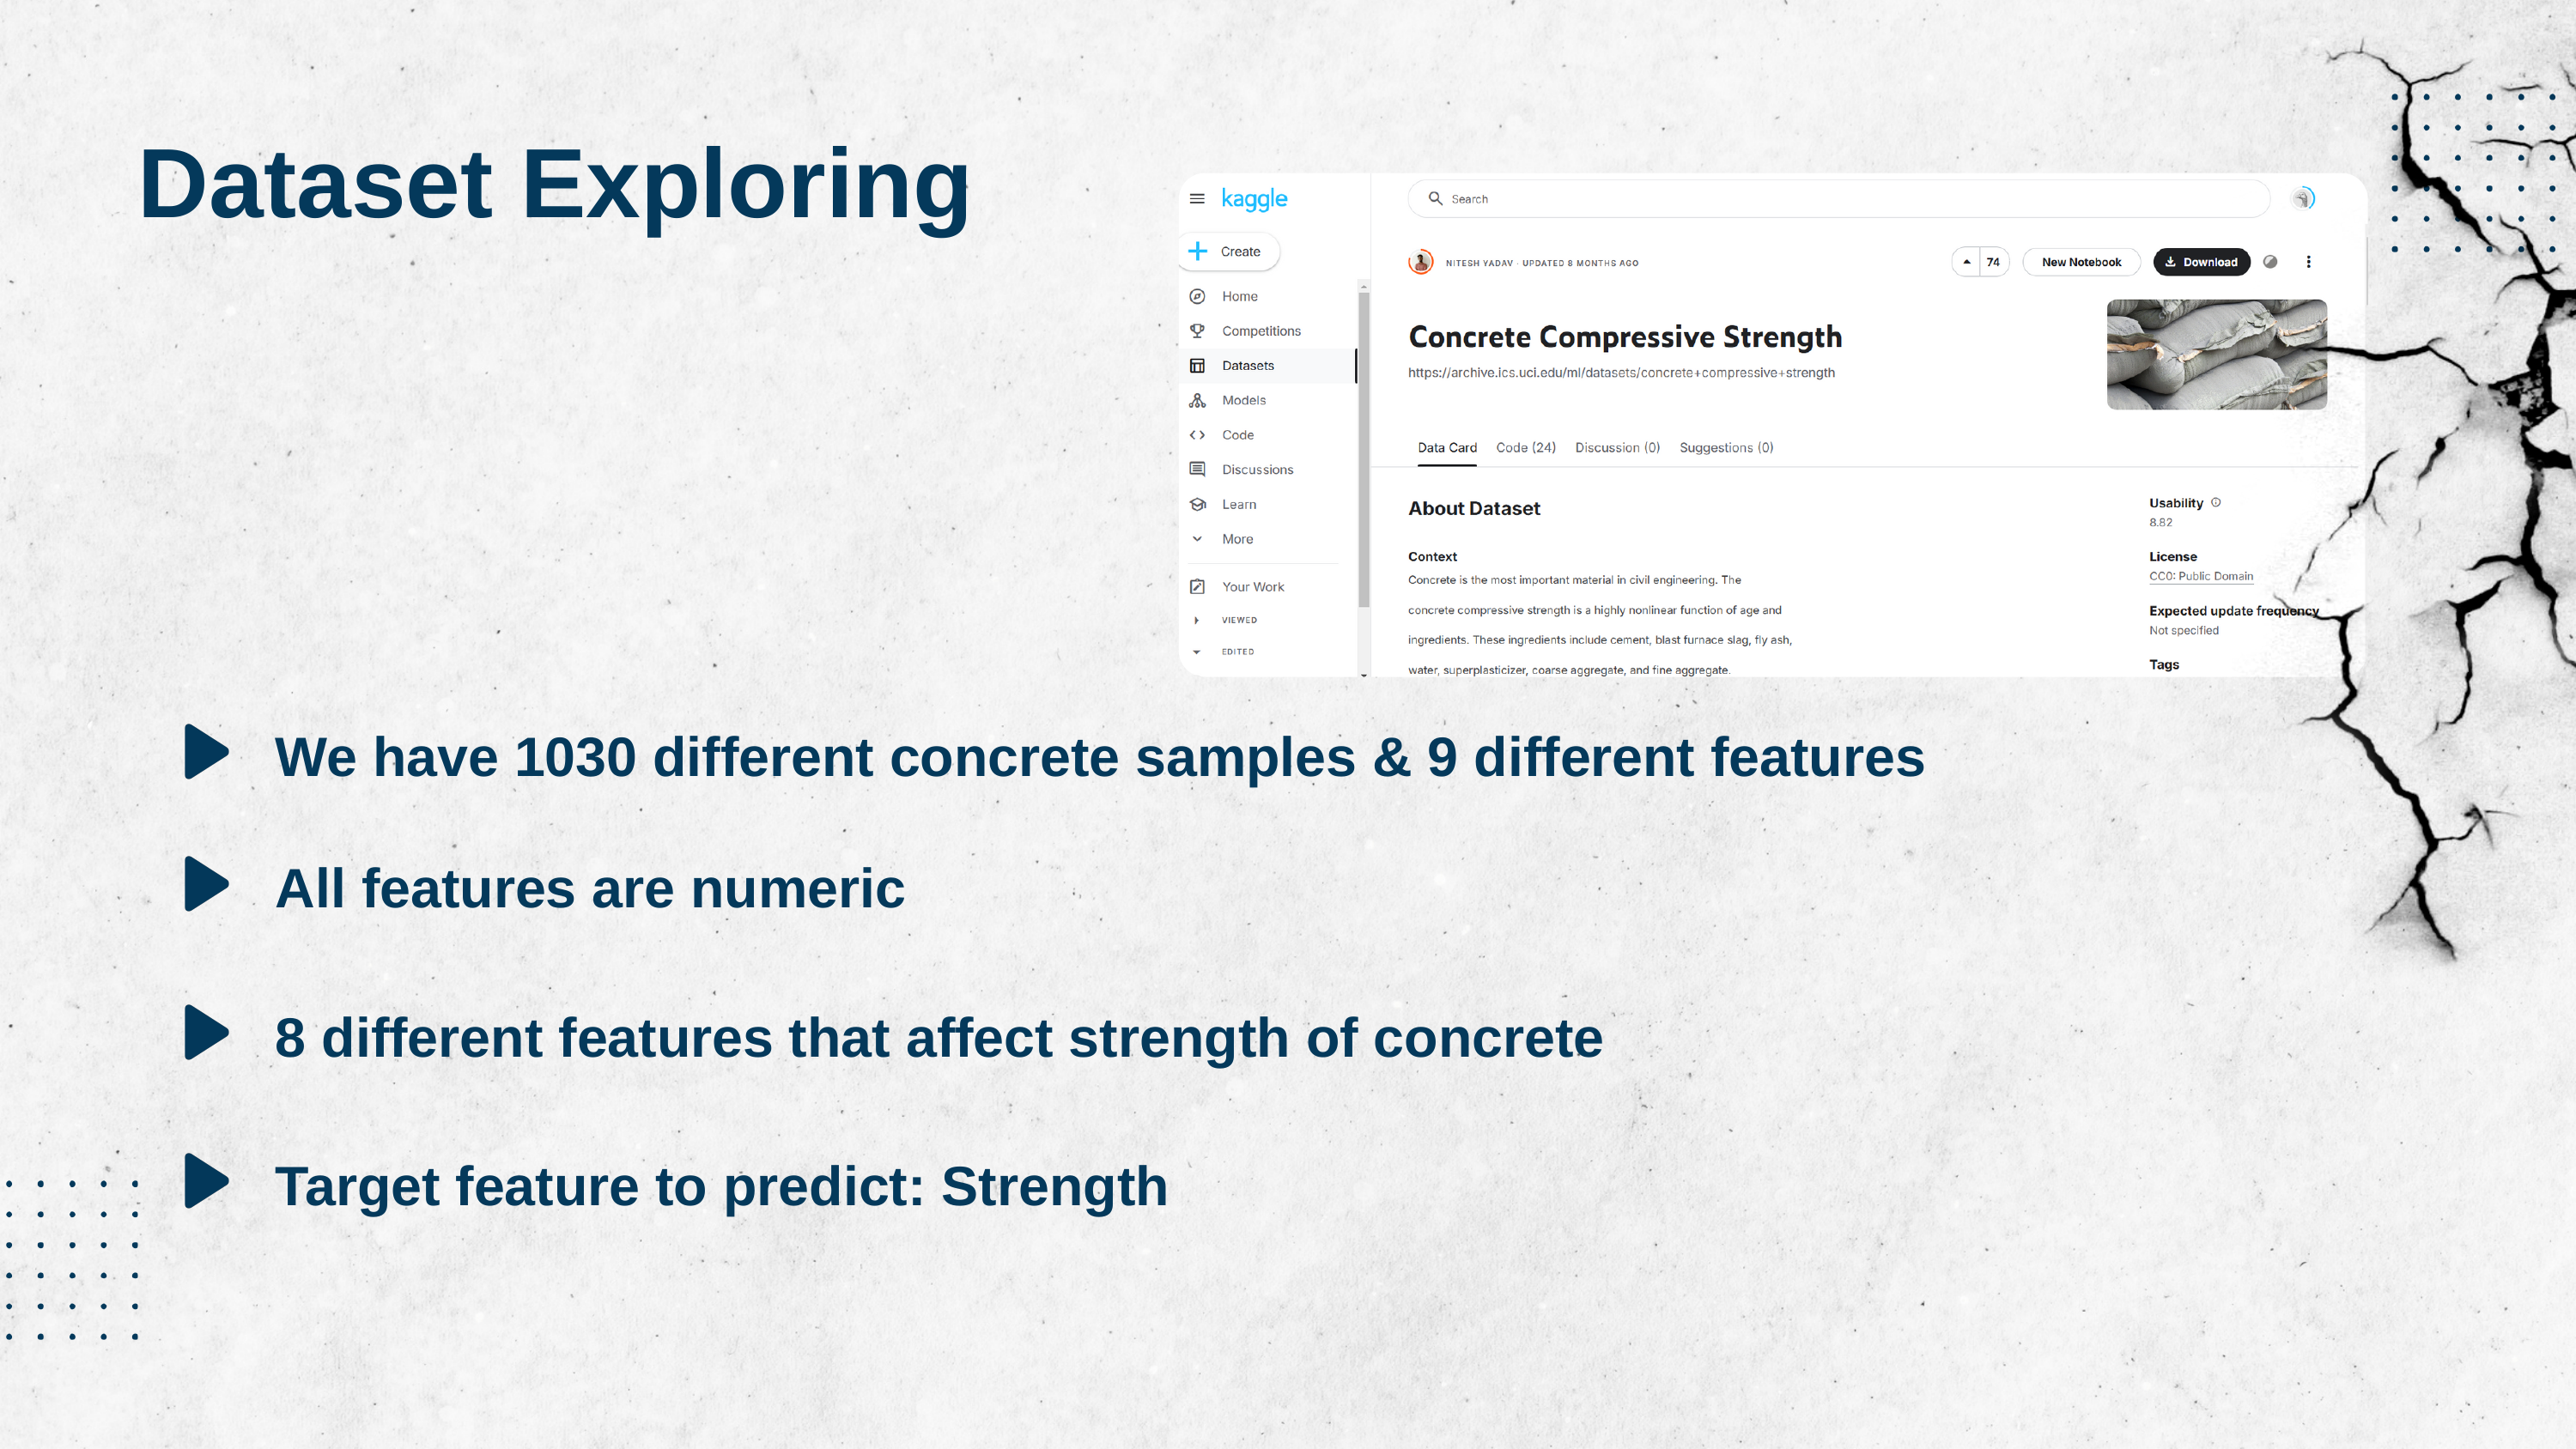

Dataset Exploring

We have 1030 different concrete samples & 9 different features

All features are numeric

8 different features that affect strength of concrete

Target feature to predict: Strength